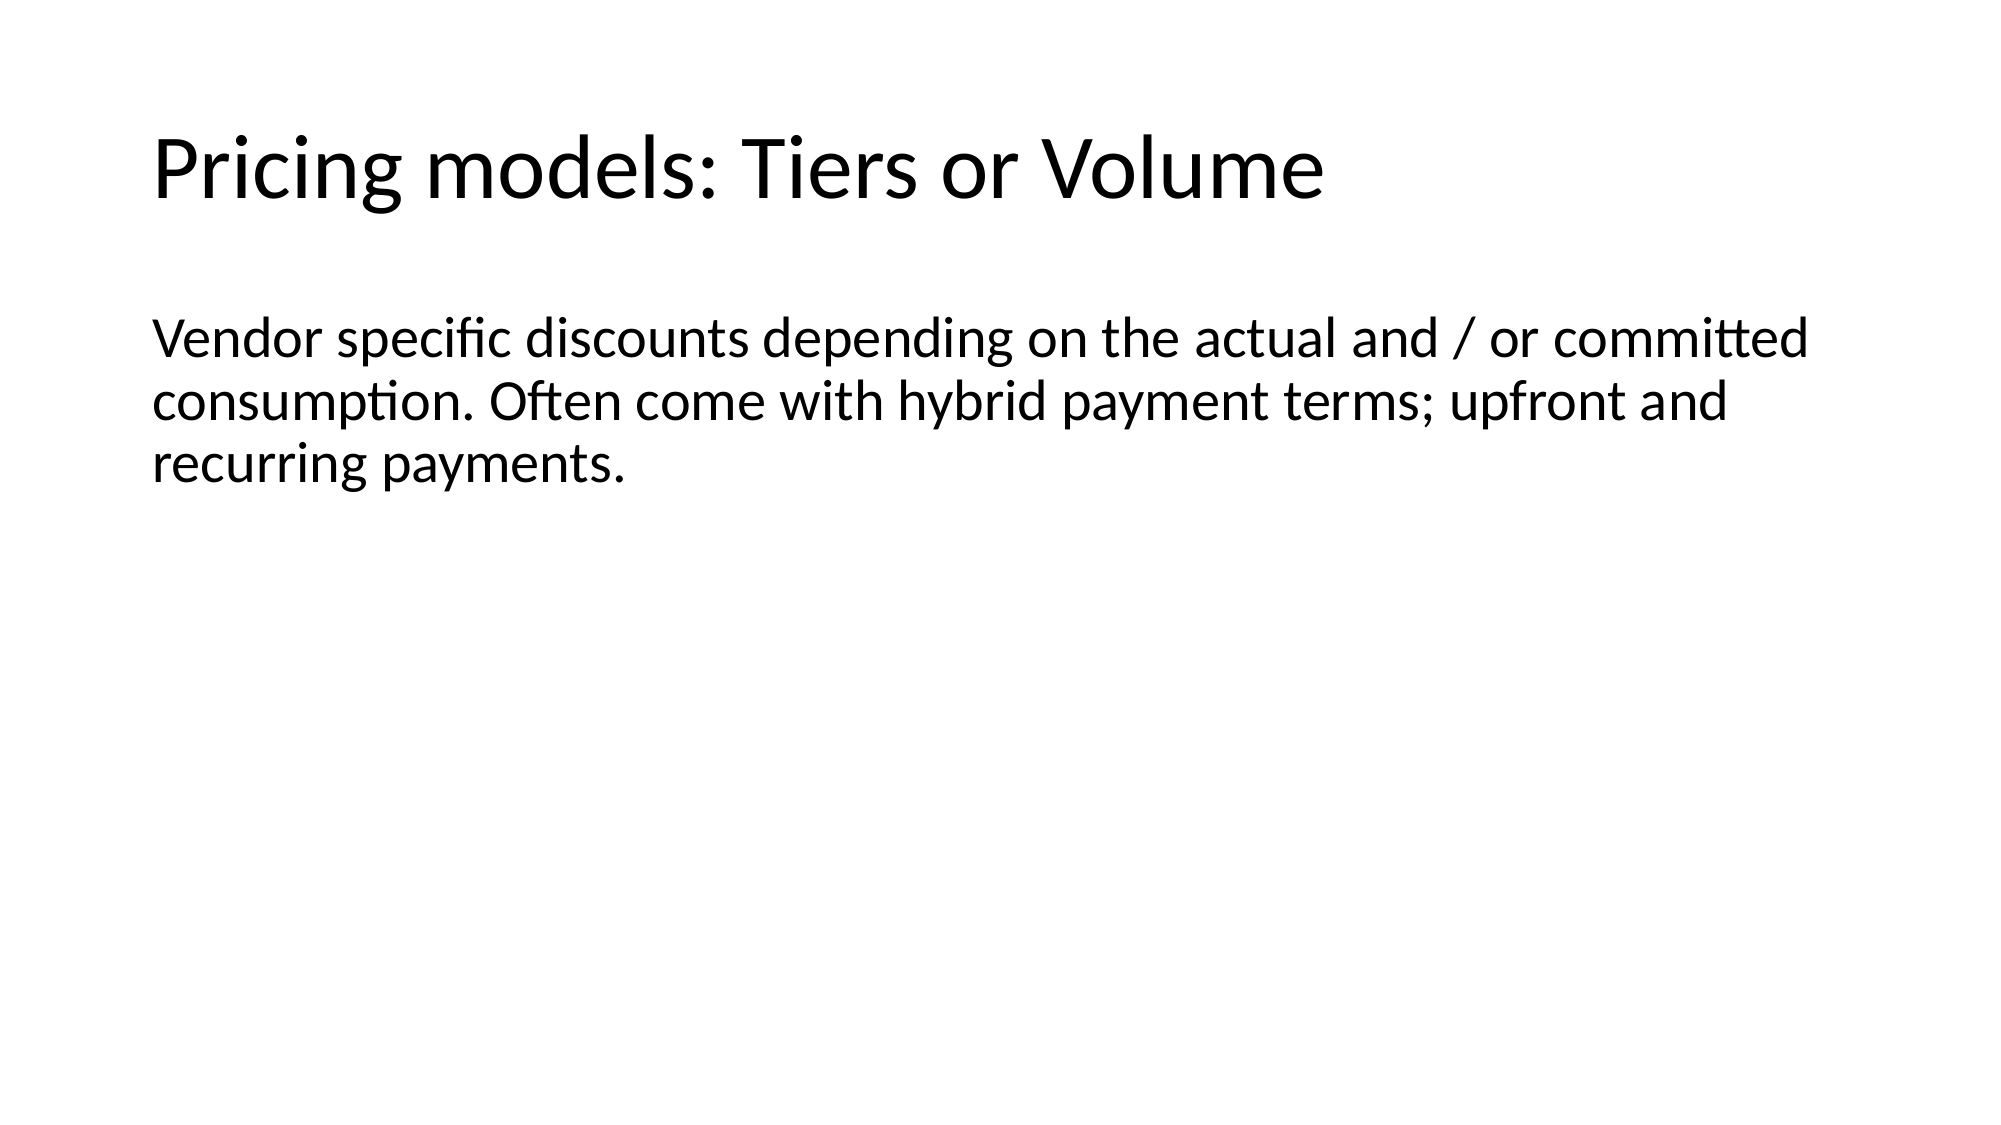

# Pricing models: Tiers or Volume
Vendor specific discounts depending on the actual and / or committed consumption. Often come with hybrid payment terms; upfront and recurring payments.